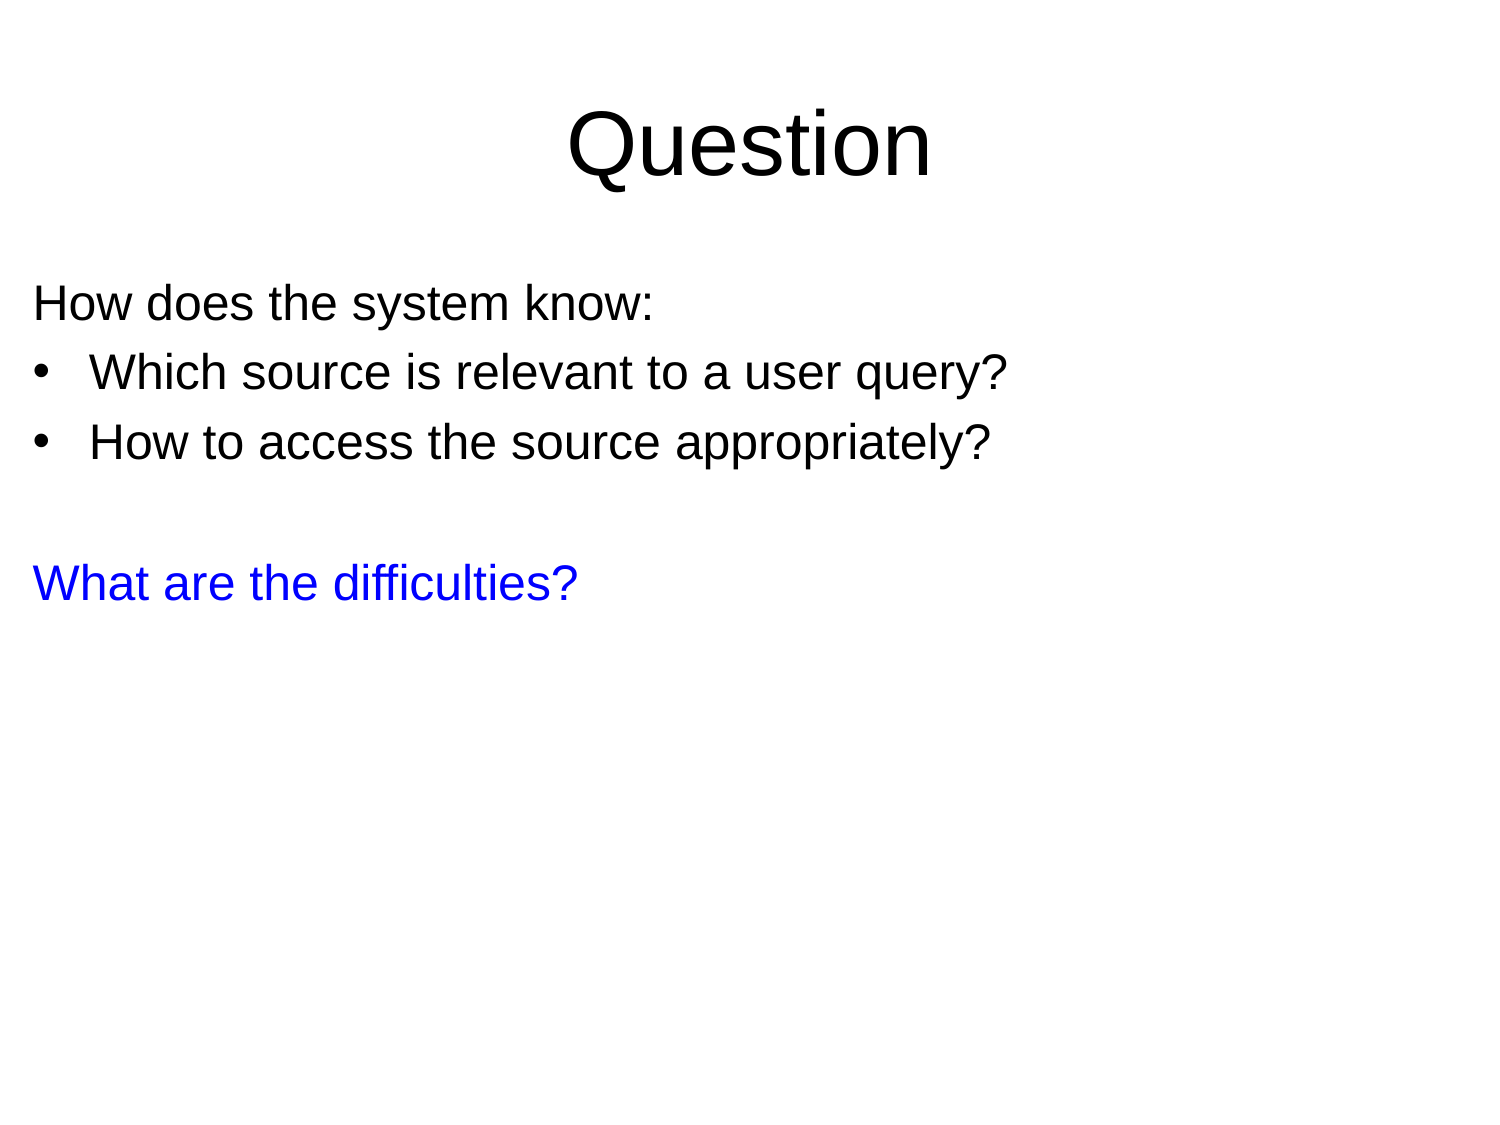

# Question
How does the system know:
Which source is relevant to a user query?
How to access the source appropriately?

What are the difficulties?